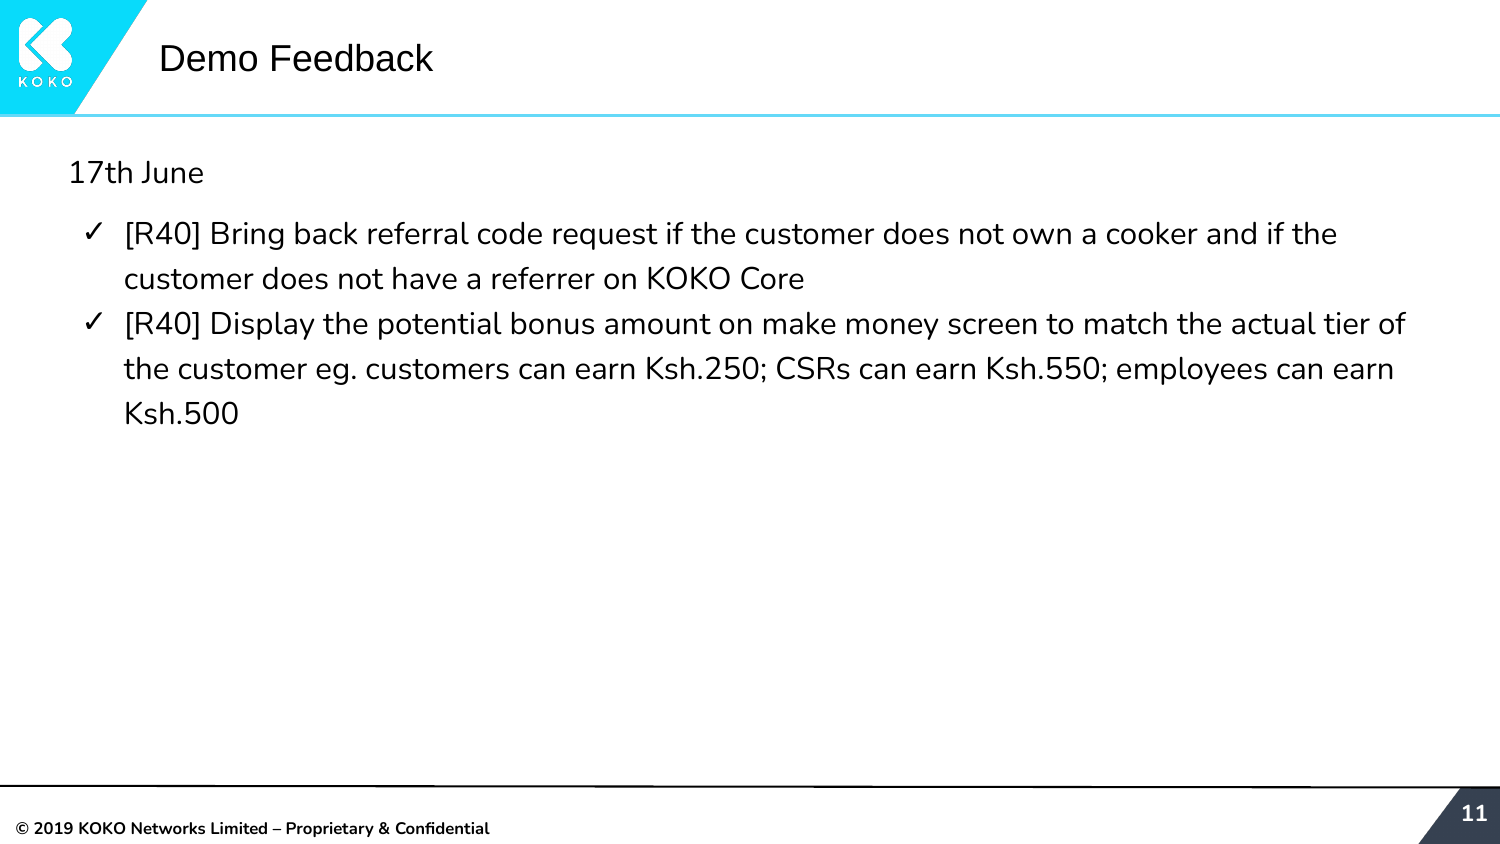

# Demo Feedback
17th June
[R40] Bring back referral code request if the customer does not own a cooker and if the customer does not have a referrer on KOKO Core
[R40] Display the potential bonus amount on make money screen to match the actual tier of the customer eg. customers can earn Ksh.250; CSRs can earn Ksh.550; employees can earn Ksh.500
11